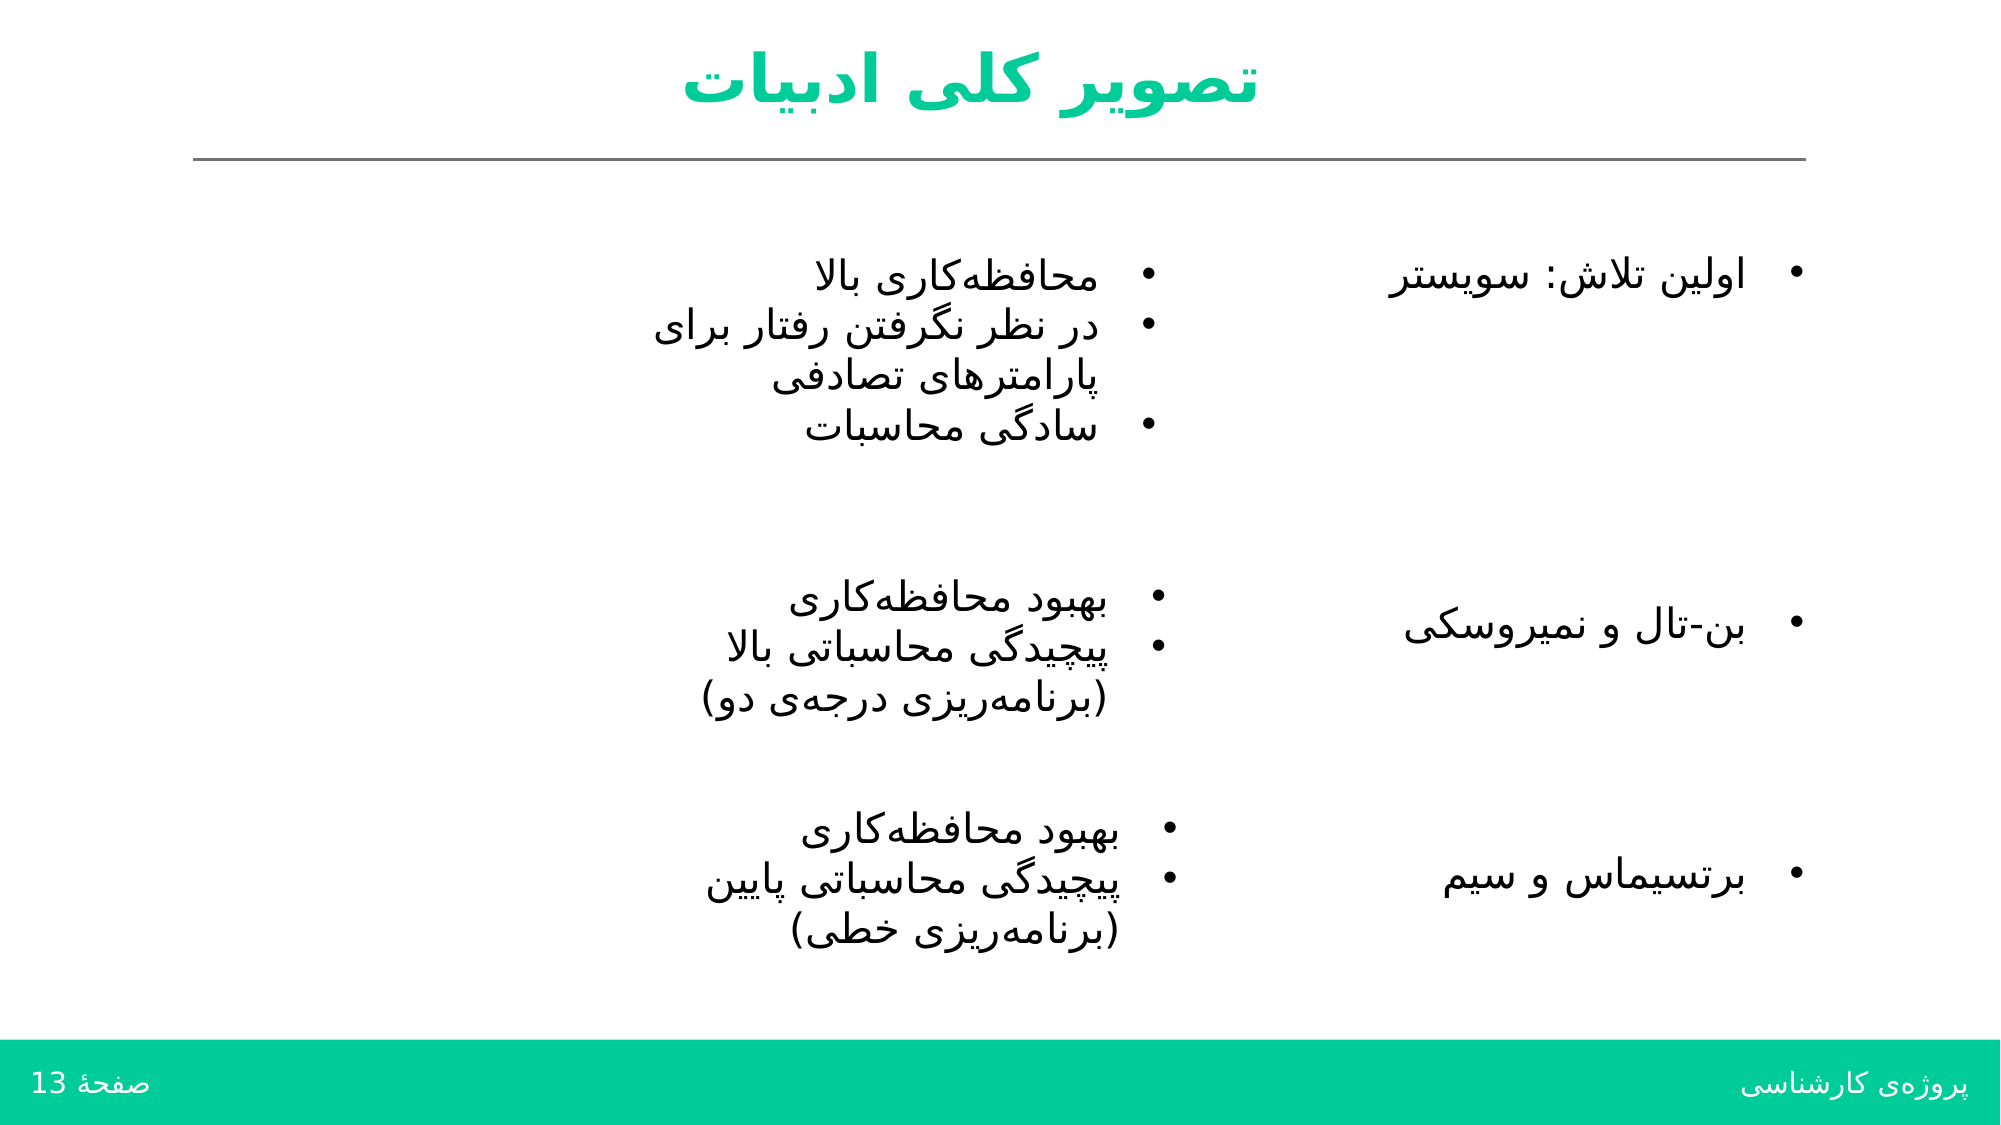

تصویر کلی ادبیات

اولین تلاش: سویستر

بن-تال و نمیروسکی

برتسیماس و سیم
محافظه‌کاری بالا
در نظر نگرفتن رفتار برای پارامترهای تصادفی
سادگی محاسبات
بهبود محافظه‌کاری
پیچیدگی محاسباتی بالا (برنامه‌ریزی درجه‌ی دو)
بهبود محافظه‌کاری
پیچیدگی محاسباتی پایین (برنامه‌ریزی خطی)

صفحۀ 13
پروژه‌ی کارشناسی